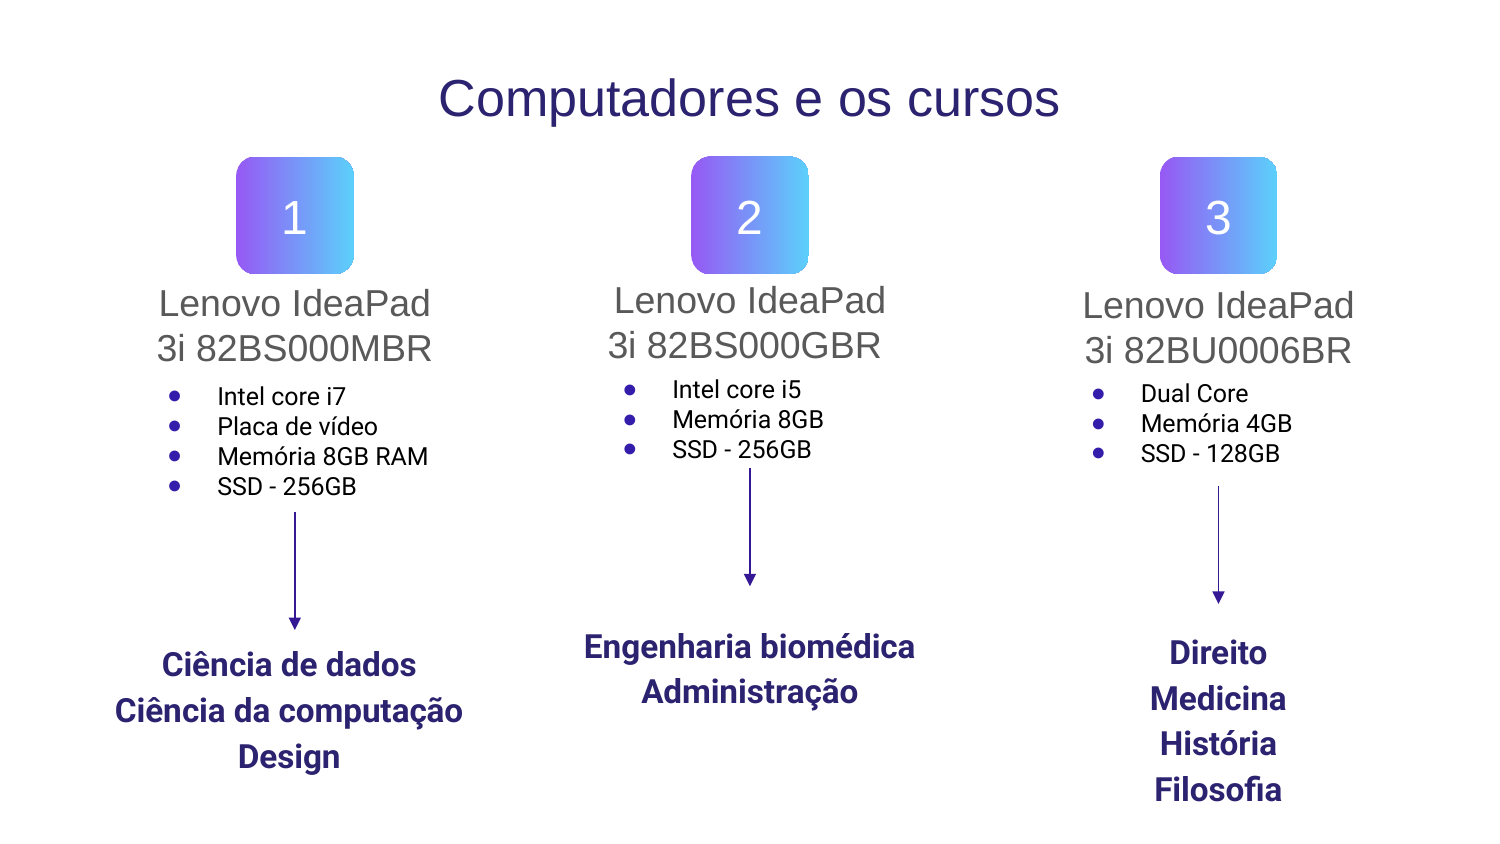

Computadores e os cursos
2
1
3
Lenovo IdeaPad 3i 82BS000GBR
Intel core i5
Memória 8GB
SSD - 256GB
Lenovo IdeaPad 3i 82BU0006BR
Dual Core
Memória 4GB
SSD - 128GB
Lenovo IdeaPad 3i 82BS000MBR
Intel core i7
Placa de vídeo
Memória 8GB RAM
SSD - 256GB
Engenharia biomédica
Administração
Direito
Medicina
História
Filosofia
Ciência de dados
Ciência da computação
Design